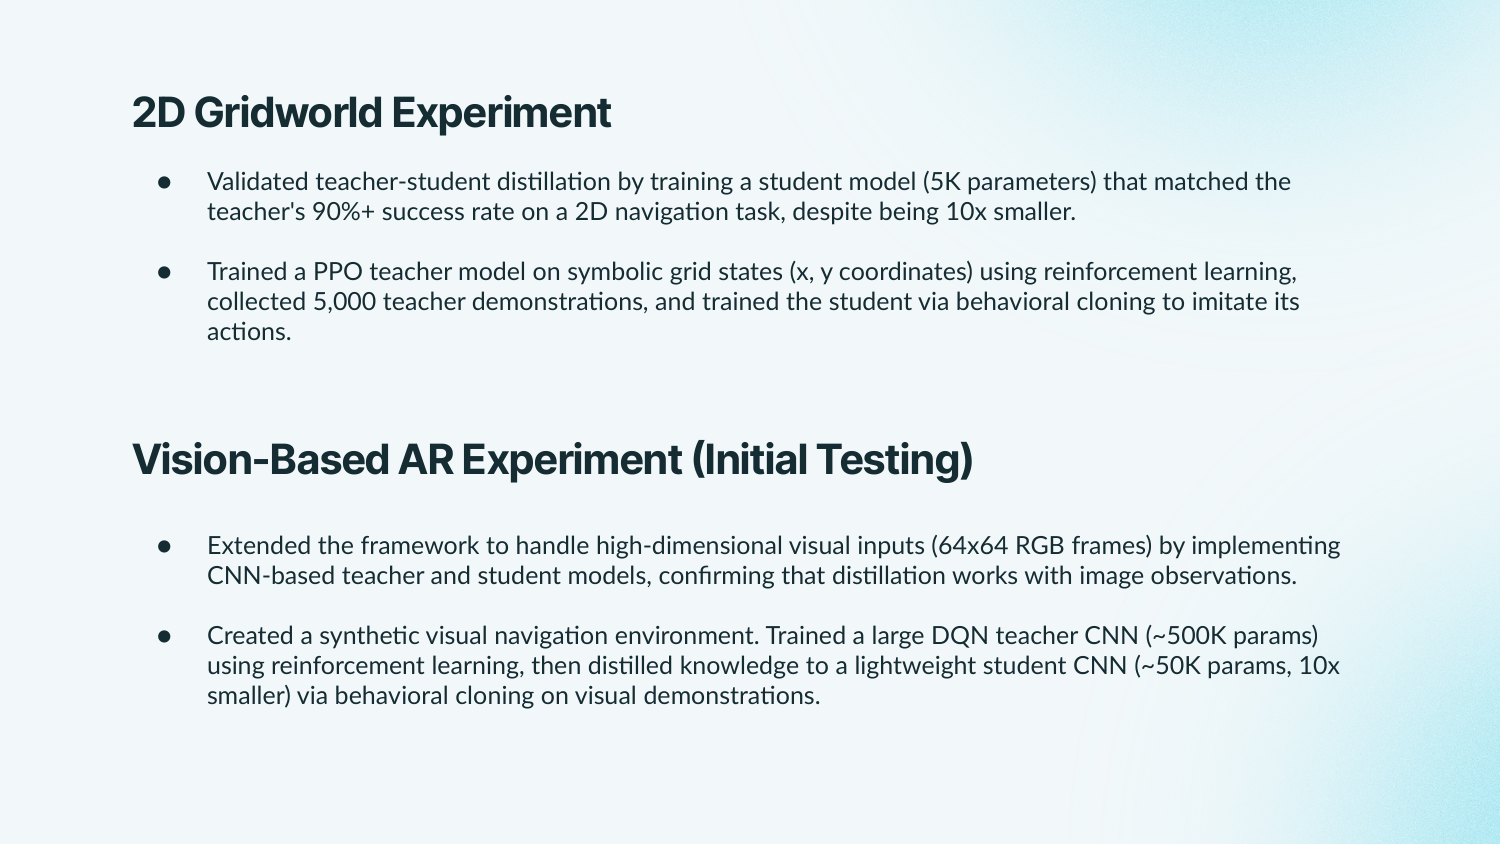

2D Gridworld Experiment
Validated teacher-student distillation by training a student model (5K parameters) that matched the teacher's 90%+ success rate on a 2D navigation task, despite being 10x smaller.

Trained a PPO teacher model on symbolic grid states (x, y coordinates) using reinforcement learning, collected 5,000 teacher demonstrations, and trained the student via behavioral cloning to imitate its actions.
Vision-Based AR Experiment (Initial Testing)
Extended the framework to handle high-dimensional visual inputs (64x64 RGB frames) by implementing CNN-based teacher and student models, confirming that distillation works with image observations.

Created a synthetic visual navigation environment. Trained a large DQN teacher CNN (~500K params) using reinforcement learning, then distilled knowledge to a lightweight student CNN (~50K params, 10x smaller) via behavioral cloning on visual demonstrations.